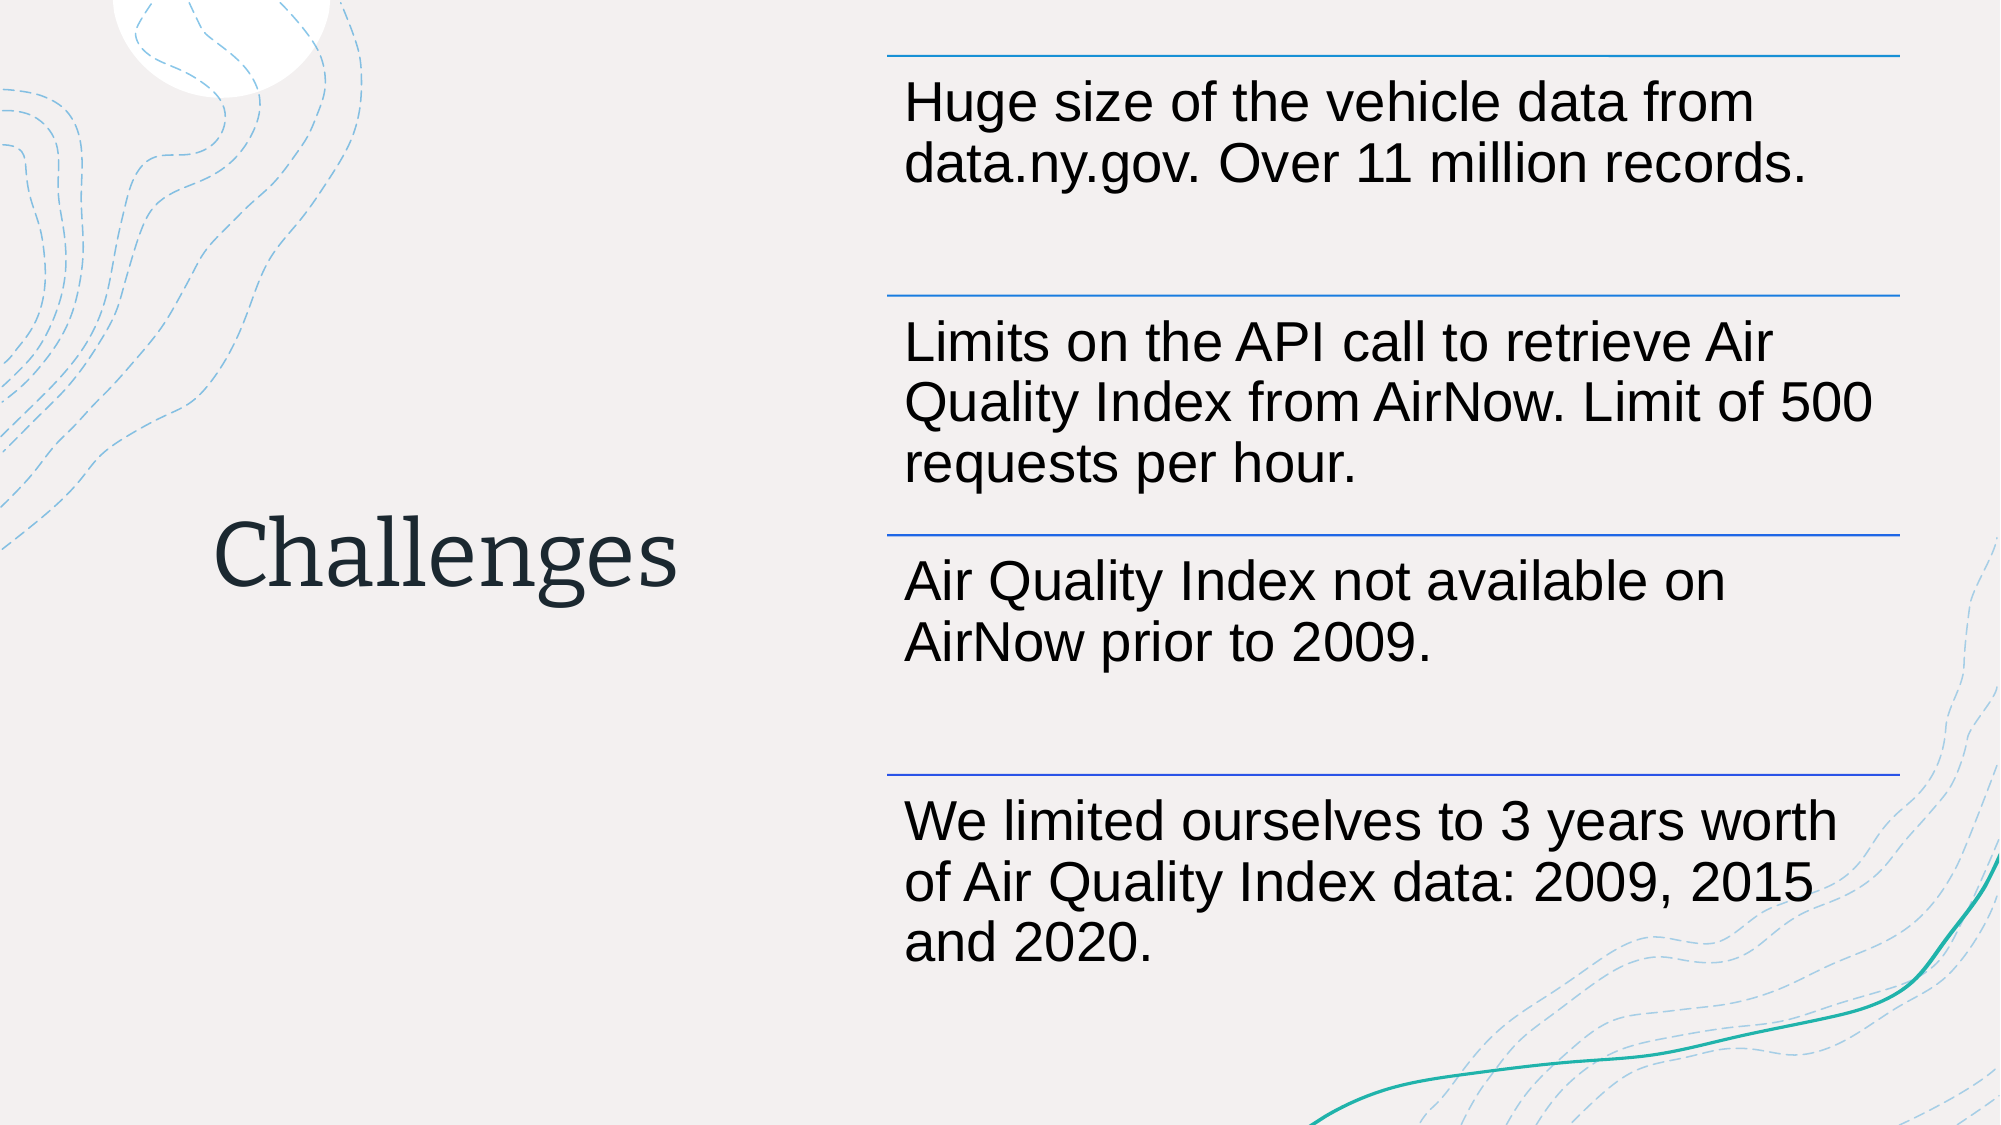

Huge size of the vehicle data from data.ny.gov. Over 11 million records.
Limits on the API call to retrieve Air Quality Index from AirNow. Limit of 500 requests per hour.
Air Quality Index not available on AirNow prior to 2009.
We limited ourselves to 3 years worth of Air Quality Index data: 2009, 2015 and 2020.
# Challenges